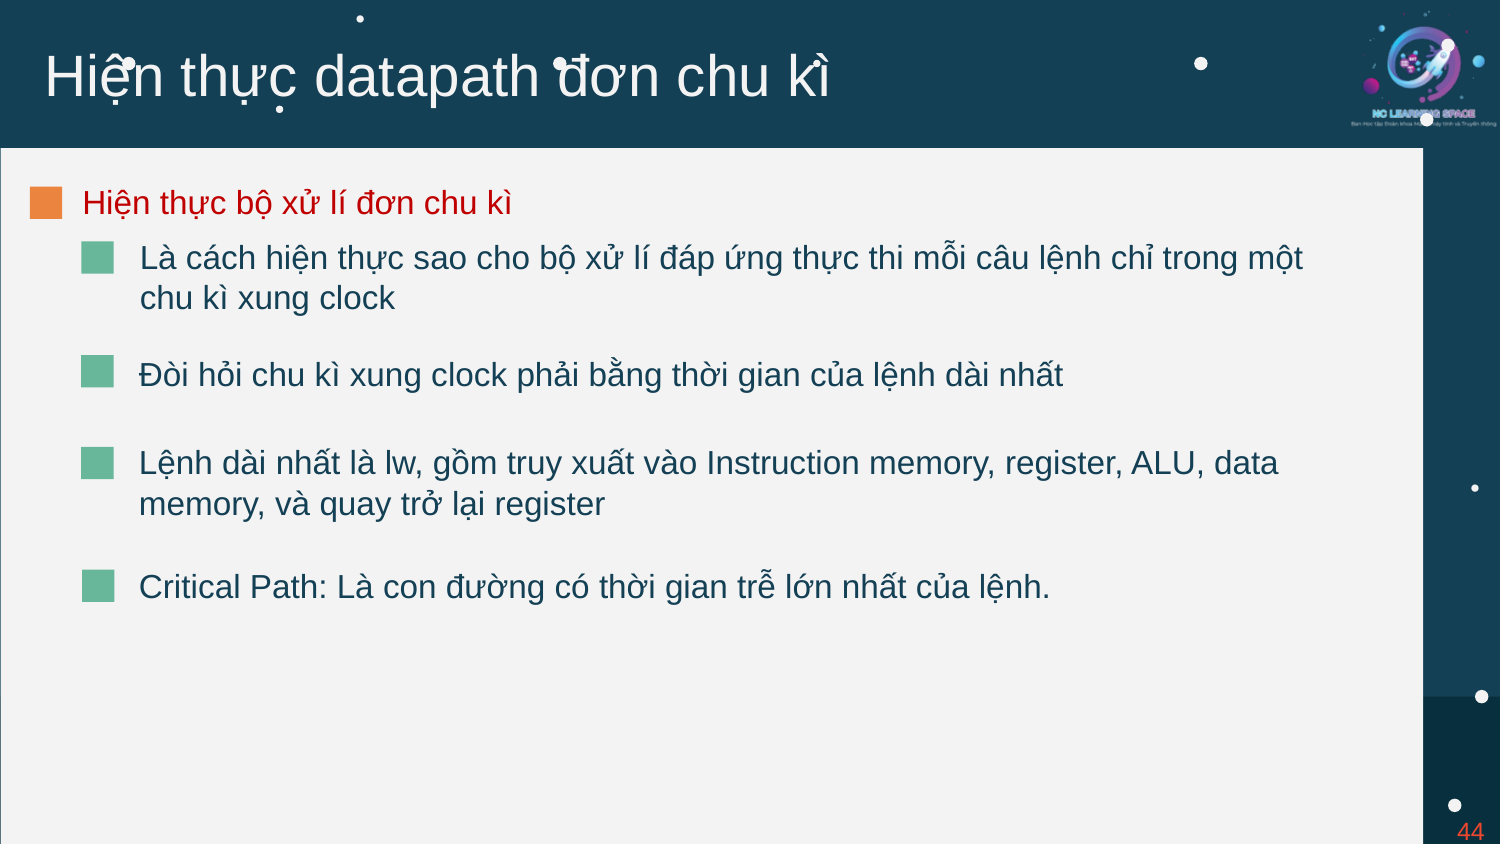

# Hiện thực datapath đơn chu kì
Hiện thực bộ xử lí đơn chu kì

Là cách hiện thực sao cho bộ xử lí đáp ứng thực thi mỗi câu lệnh chỉ trong một chu kì xung clock

Đòi hỏi chu kì xung clock phải bằng thời gian của lệnh dài nhất

Lệnh dài nhất là lw, gồm truy xuất vào Instruction memory, register, ALU, data memory, và quay trở lại register

Critical Path: Là con đường có thời gian trễ lớn nhất của lệnh.

44